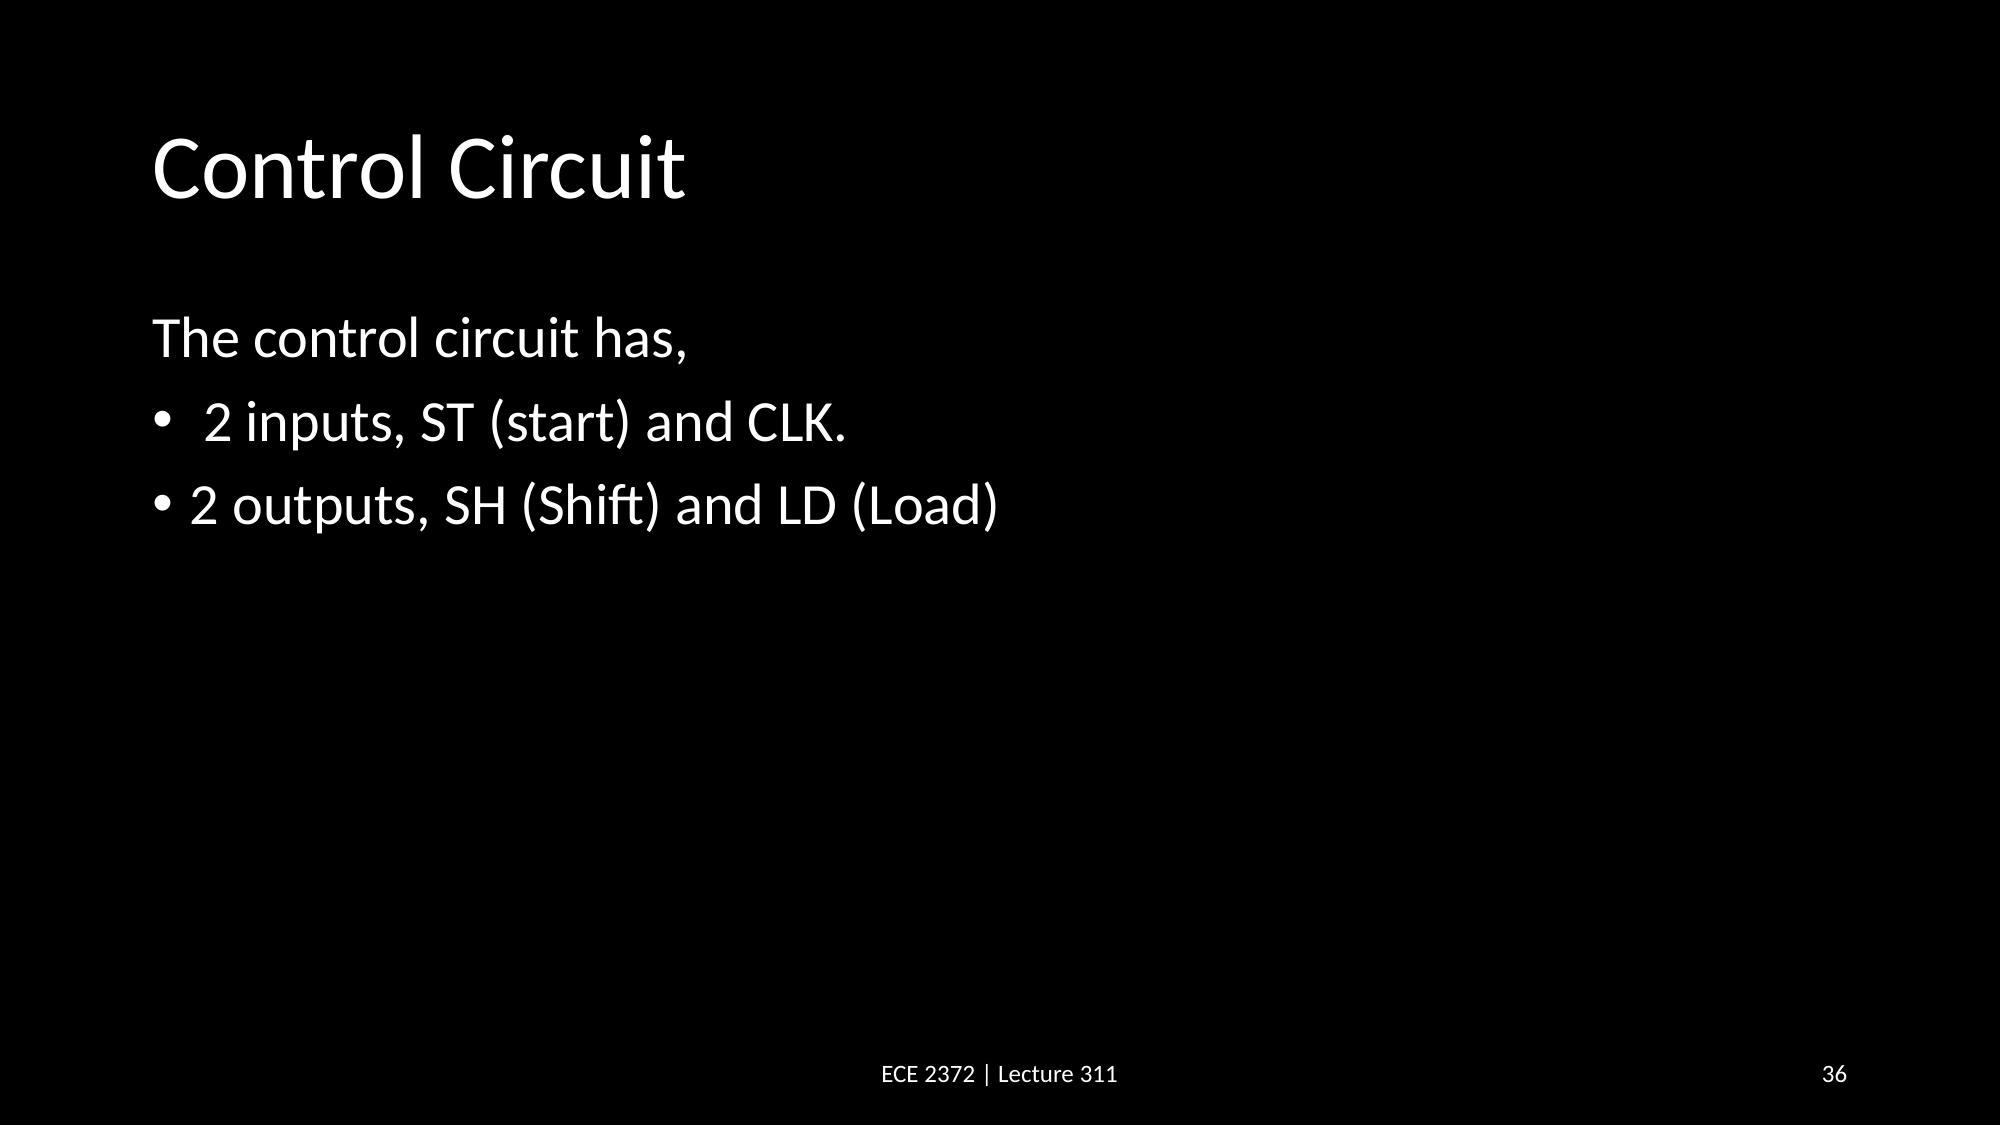

# Control Circuit
The control circuit has,
 2 inputs, ST (start) and CLK.
2 outputs, SH (Shift) and LD (Load)
ECE 2372 | Lecture 311
36